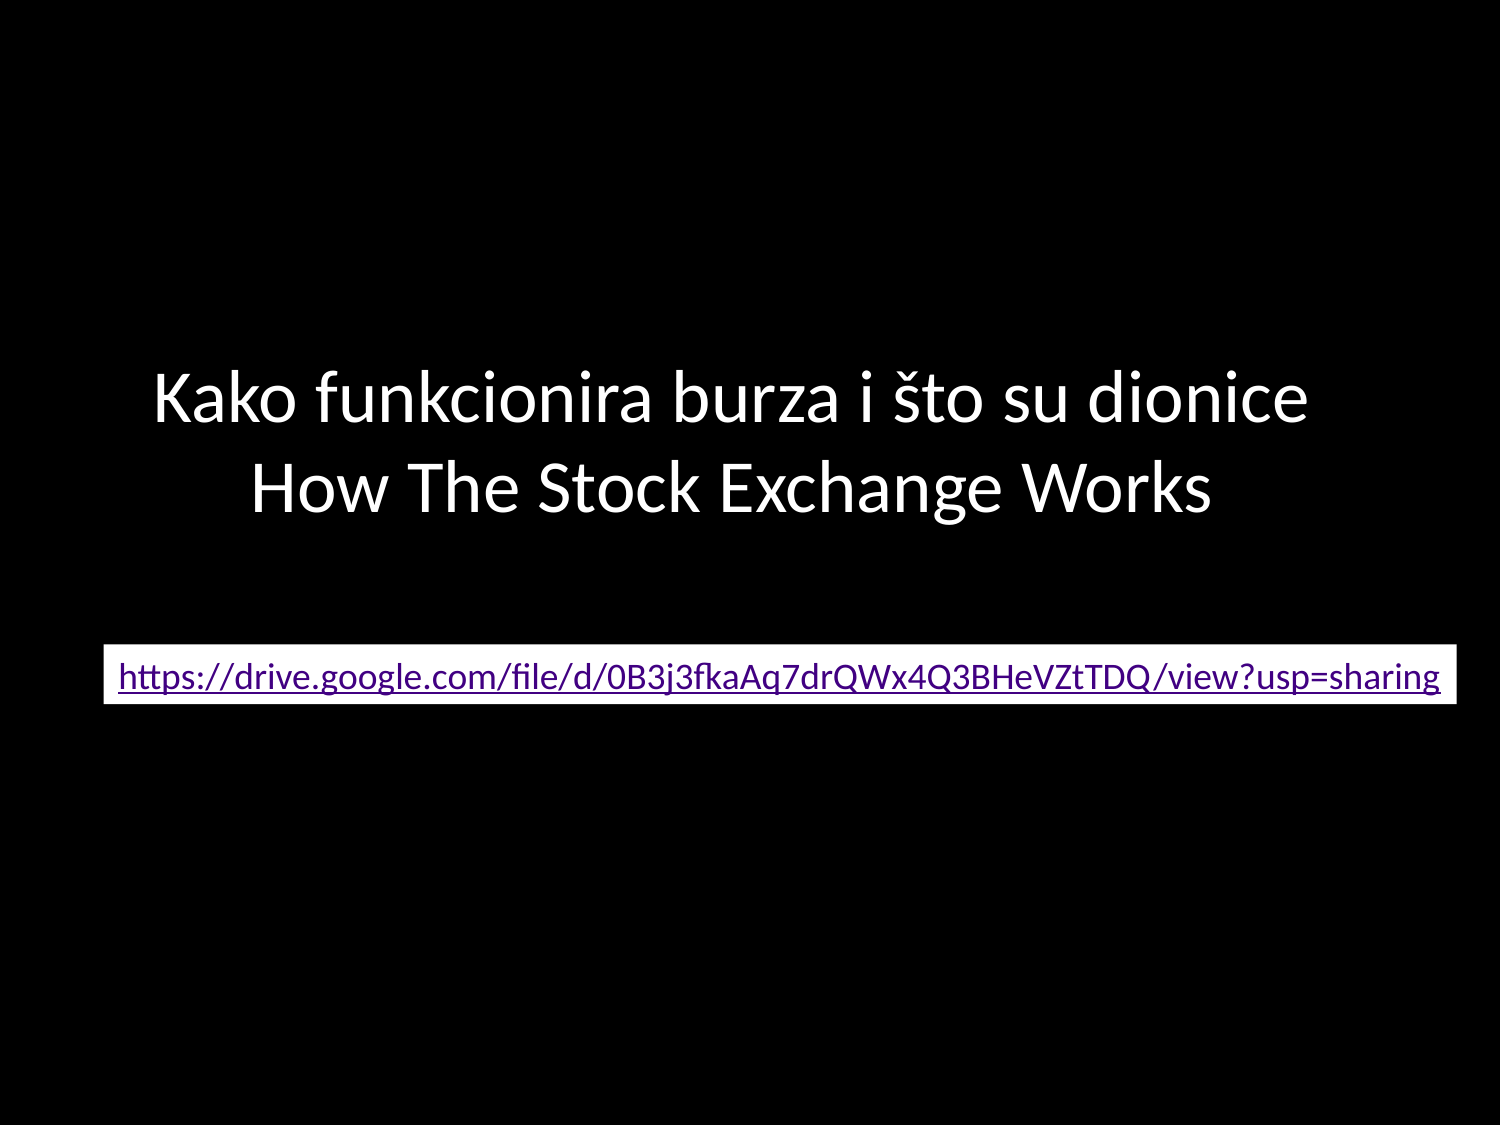

Kako funkcionira burza i što su dionice
How The Stock Exchange Works
https://drive.google.com/file/d/0B3j3fkaAq7drQWx4Q3BHeVZtTDQ/view?usp=sharing